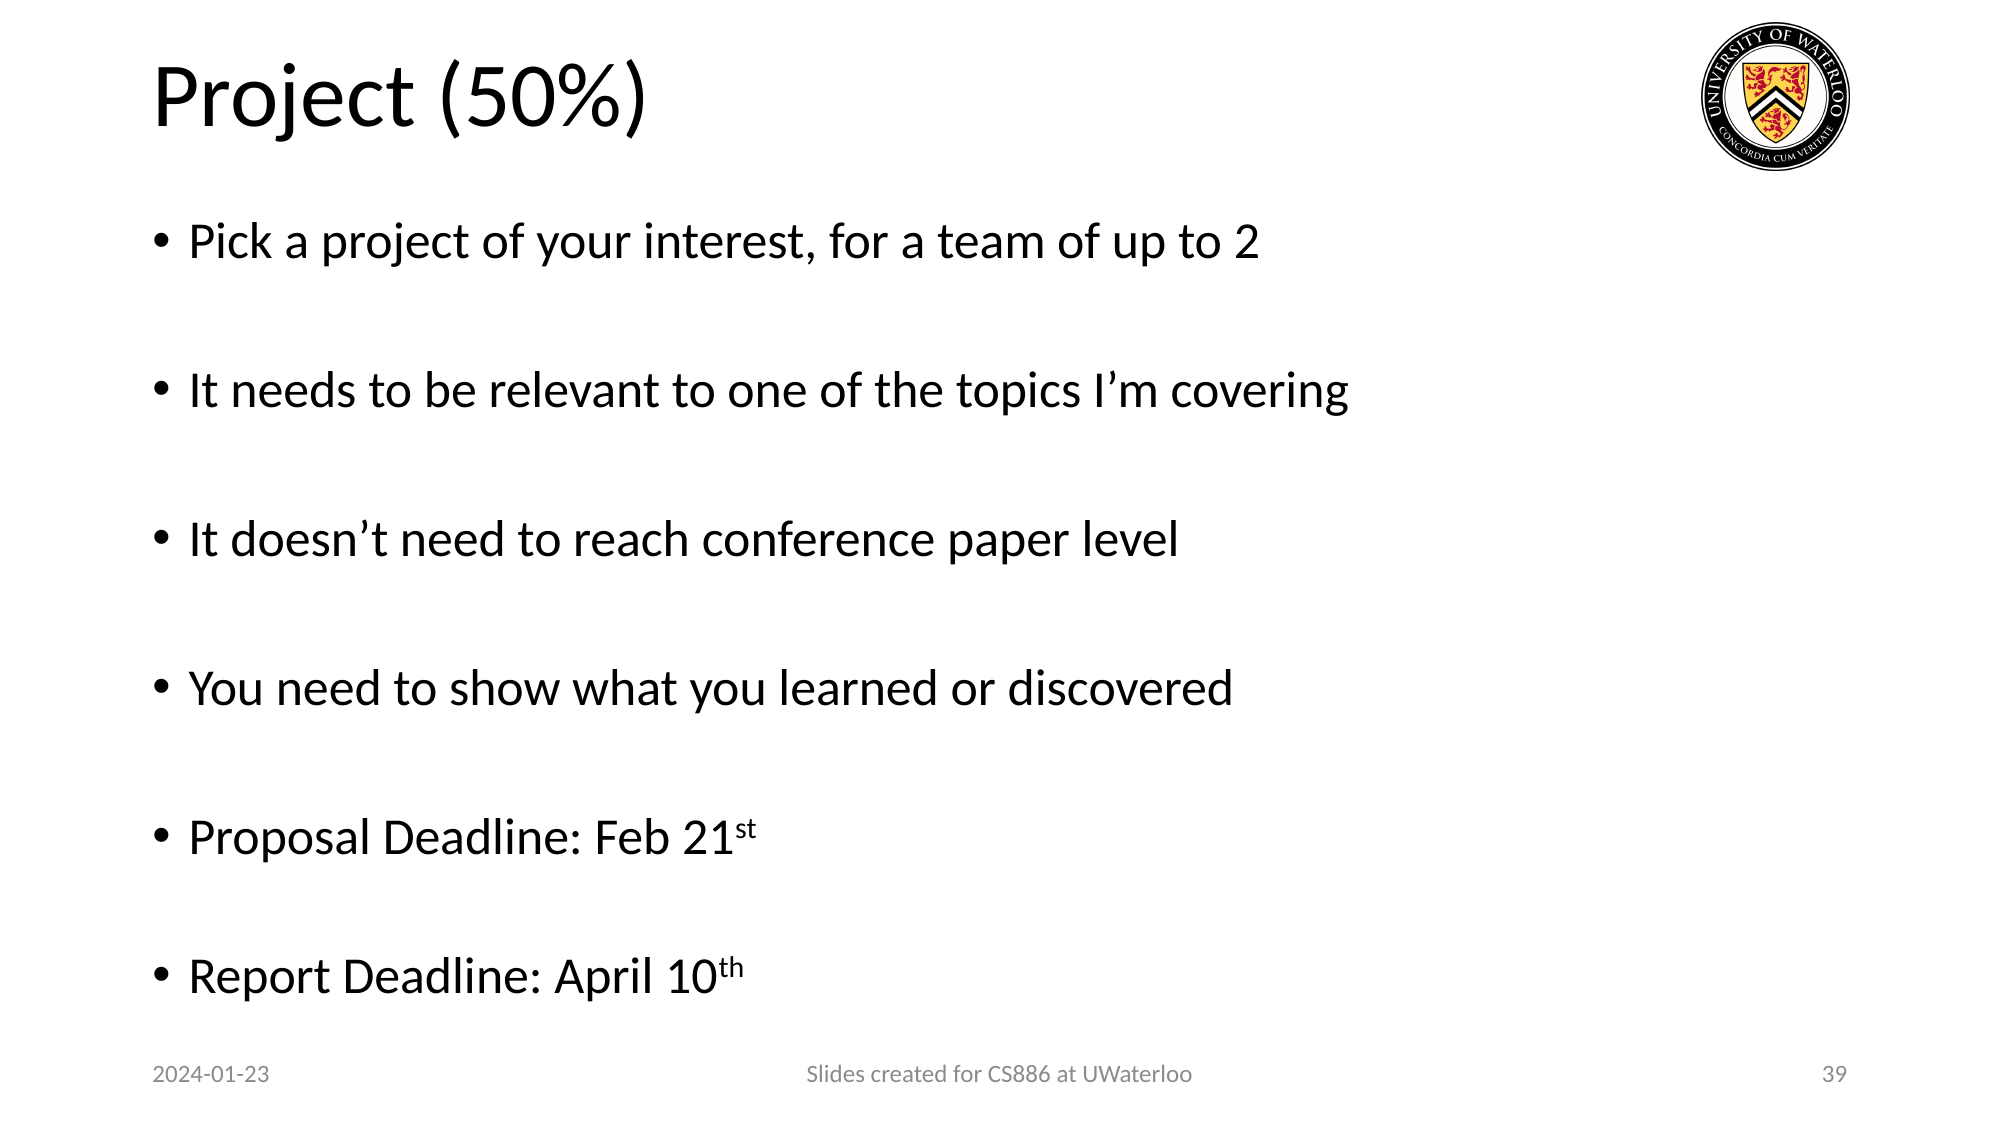

# Project (50%)
Pick a project of your interest, for a team of up to 2

It needs to be relevant to one of the topics I’m covering

It doesn’t need to reach conference paper level

You need to show what you learned or discovered

Proposal Deadline: Feb 21st

Report Deadline: April 10th

2024-01-23
Slides created for CS886 at UWaterloo
39